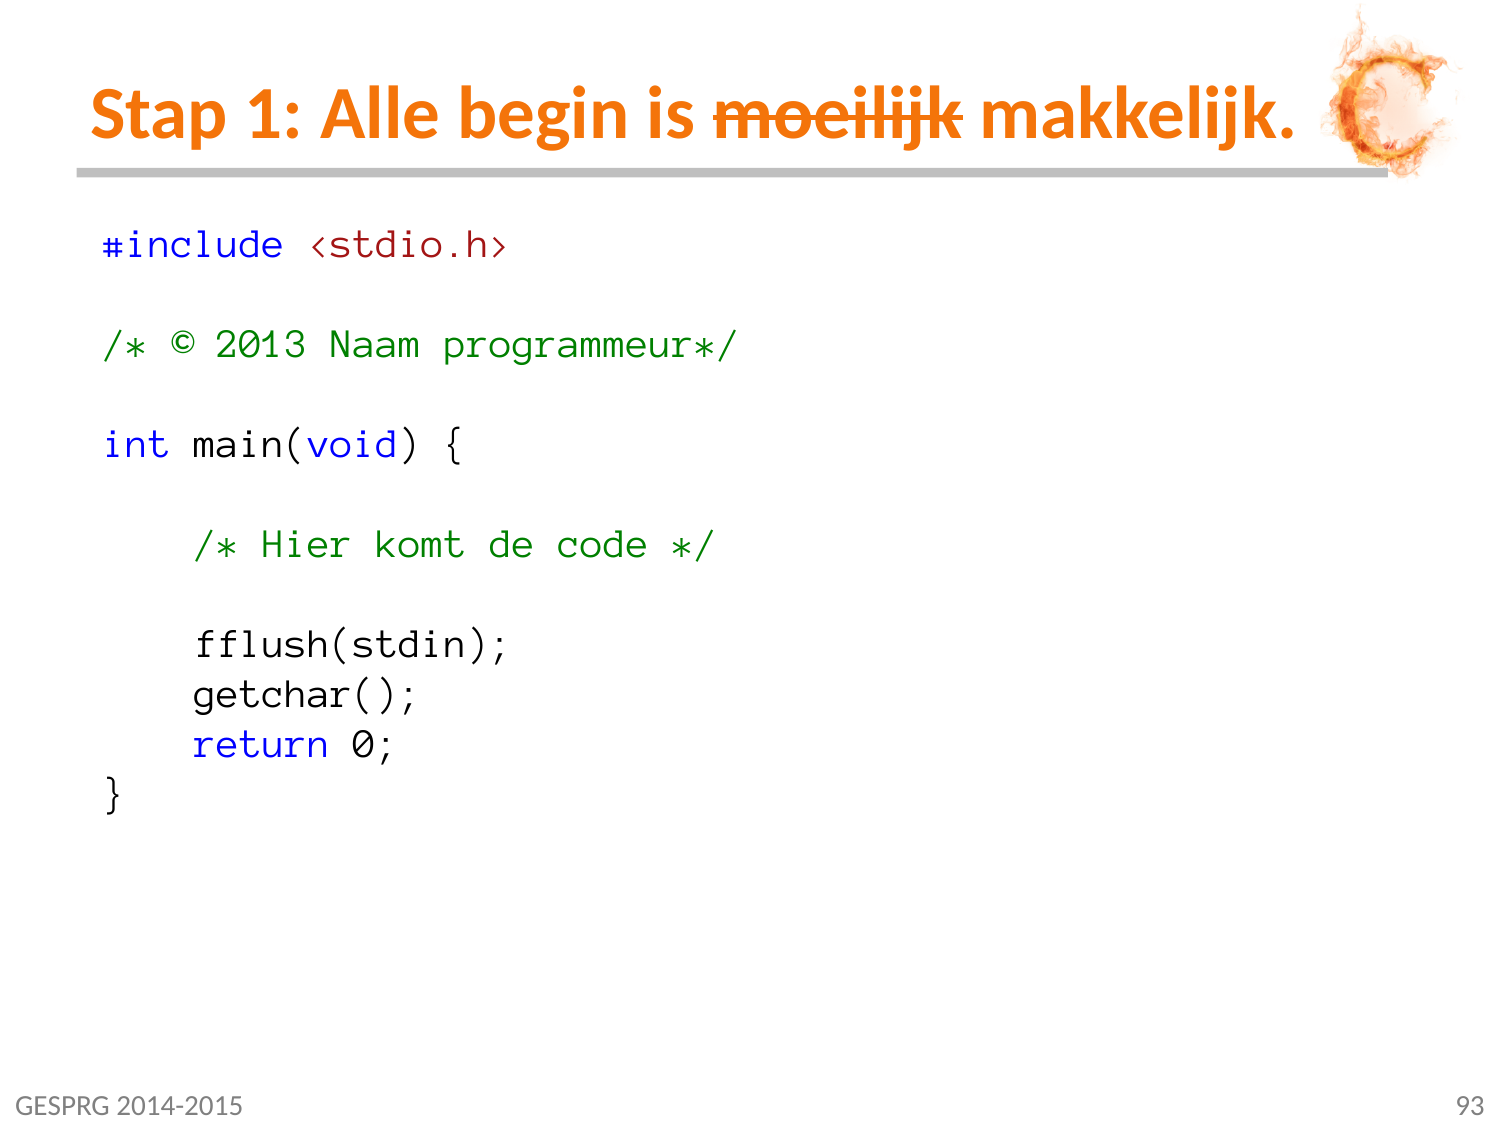

# Stap 1: Alle begin is moeilijk makkelijk.
#include <stdio.h>

/* © 2013 Naam programmeur*/

int main(void) {

    /* Hier komt de code */

    fflush(stdin);
    getchar();
    return 0;
}
GESPRG 2014-2015
93